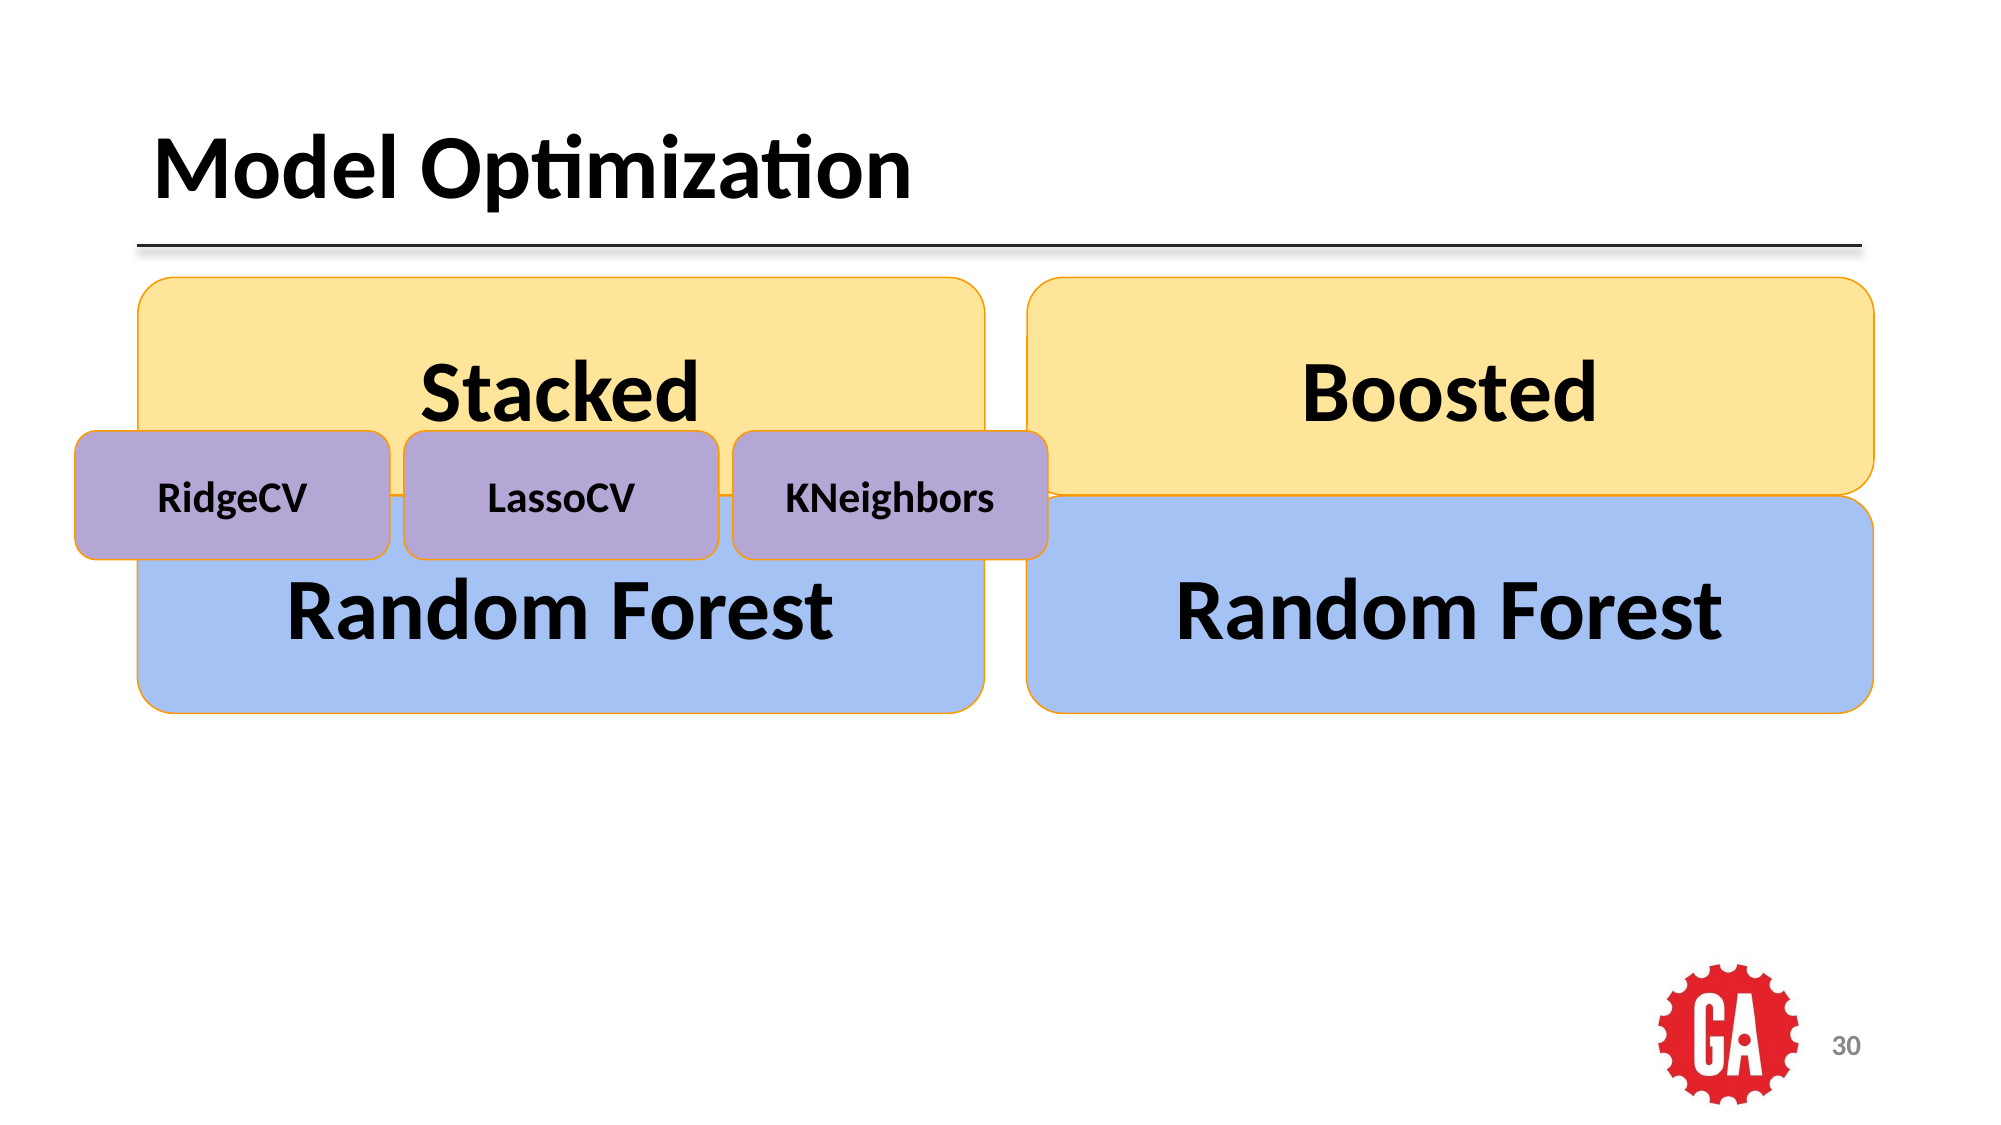

# Model Optimization
Stacked
Boosted
RidgeCV
KNeighbors
LassoCV
Random Forest
Random Forest
30